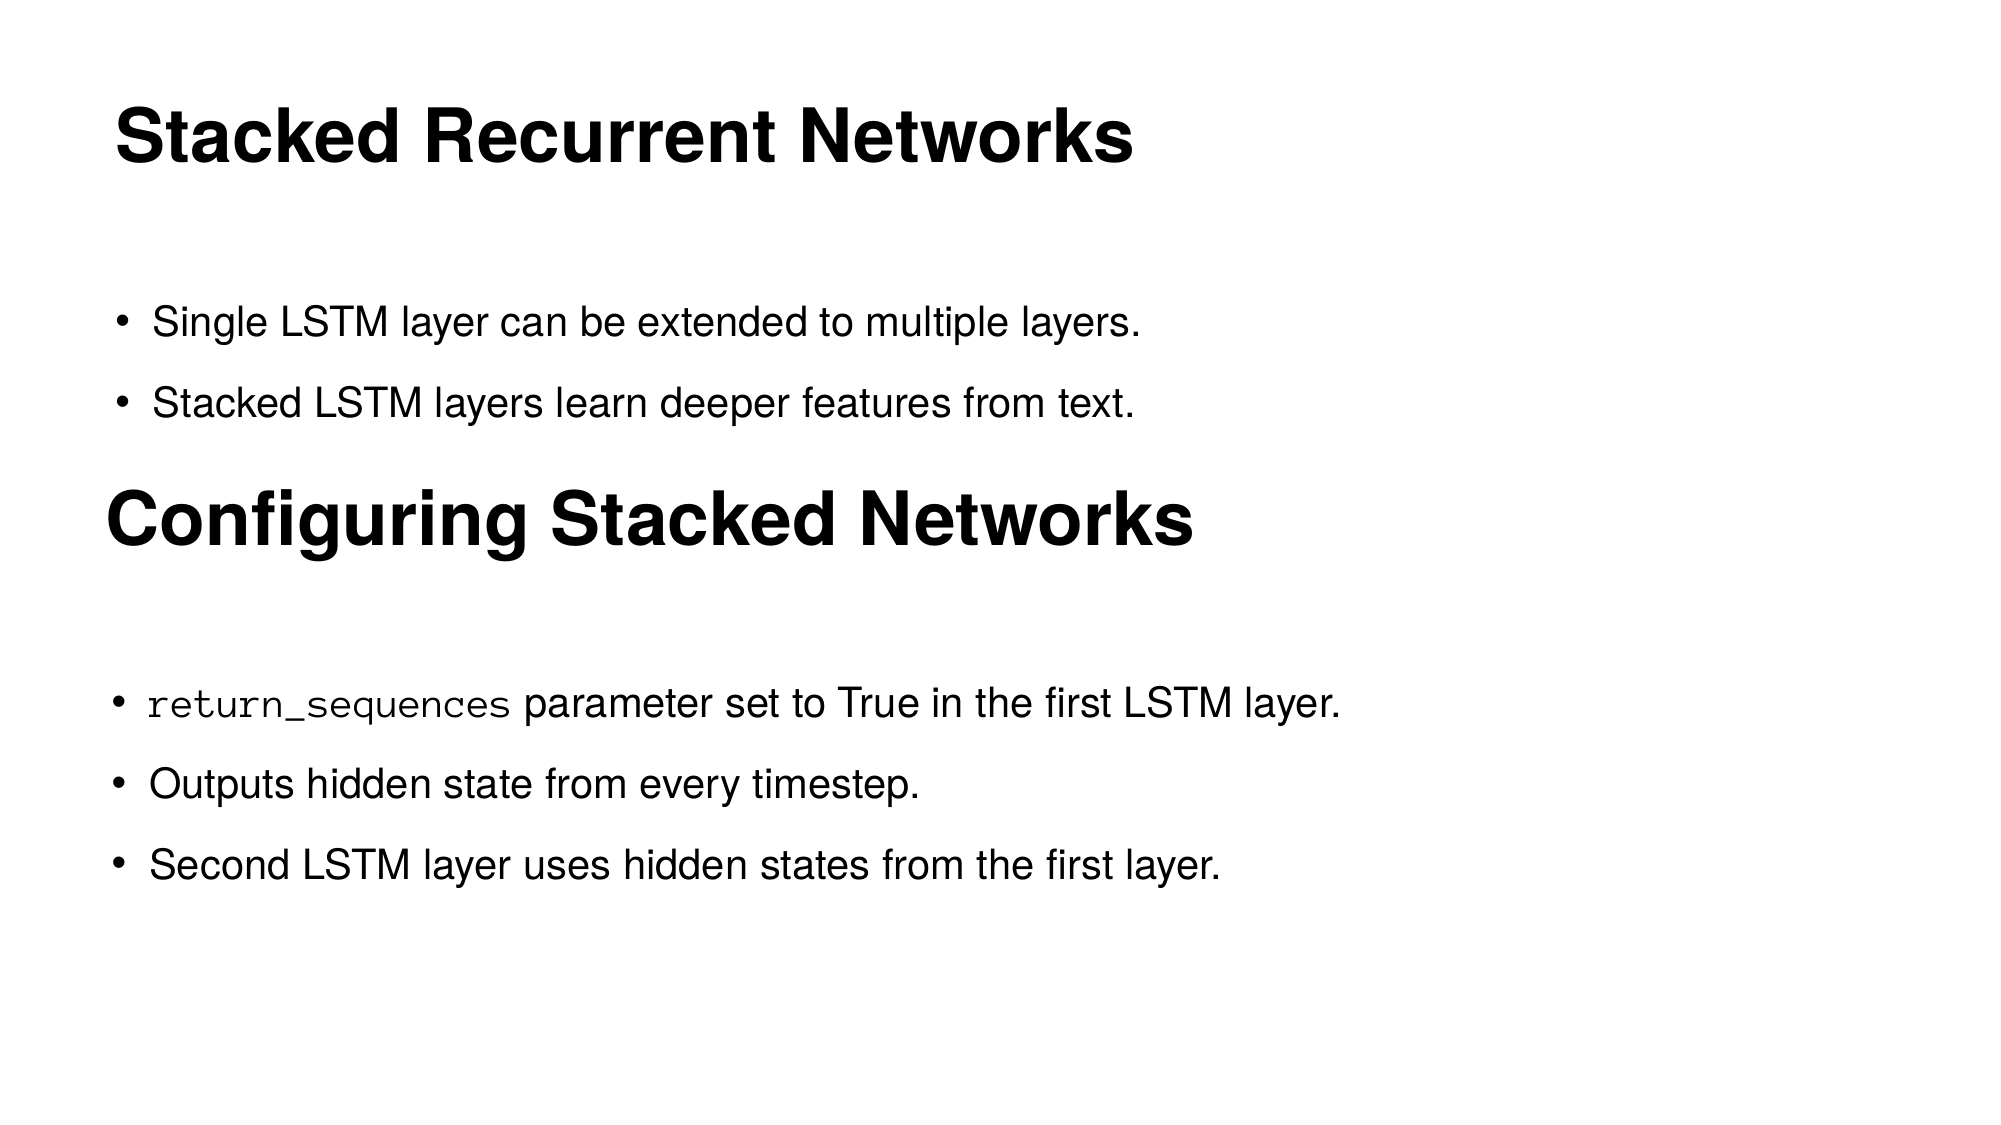

# Stacked Recurrent Networks
Single LSTM layer can be extended to multiple layers.
Stacked LSTM layers learn deeper features from text.

Configuring Stacked Networks
return_sequences parameter set to True in the first LSTM layer.
Outputs hidden state from every timestep.
Second LSTM layer uses hidden states from the first layer.